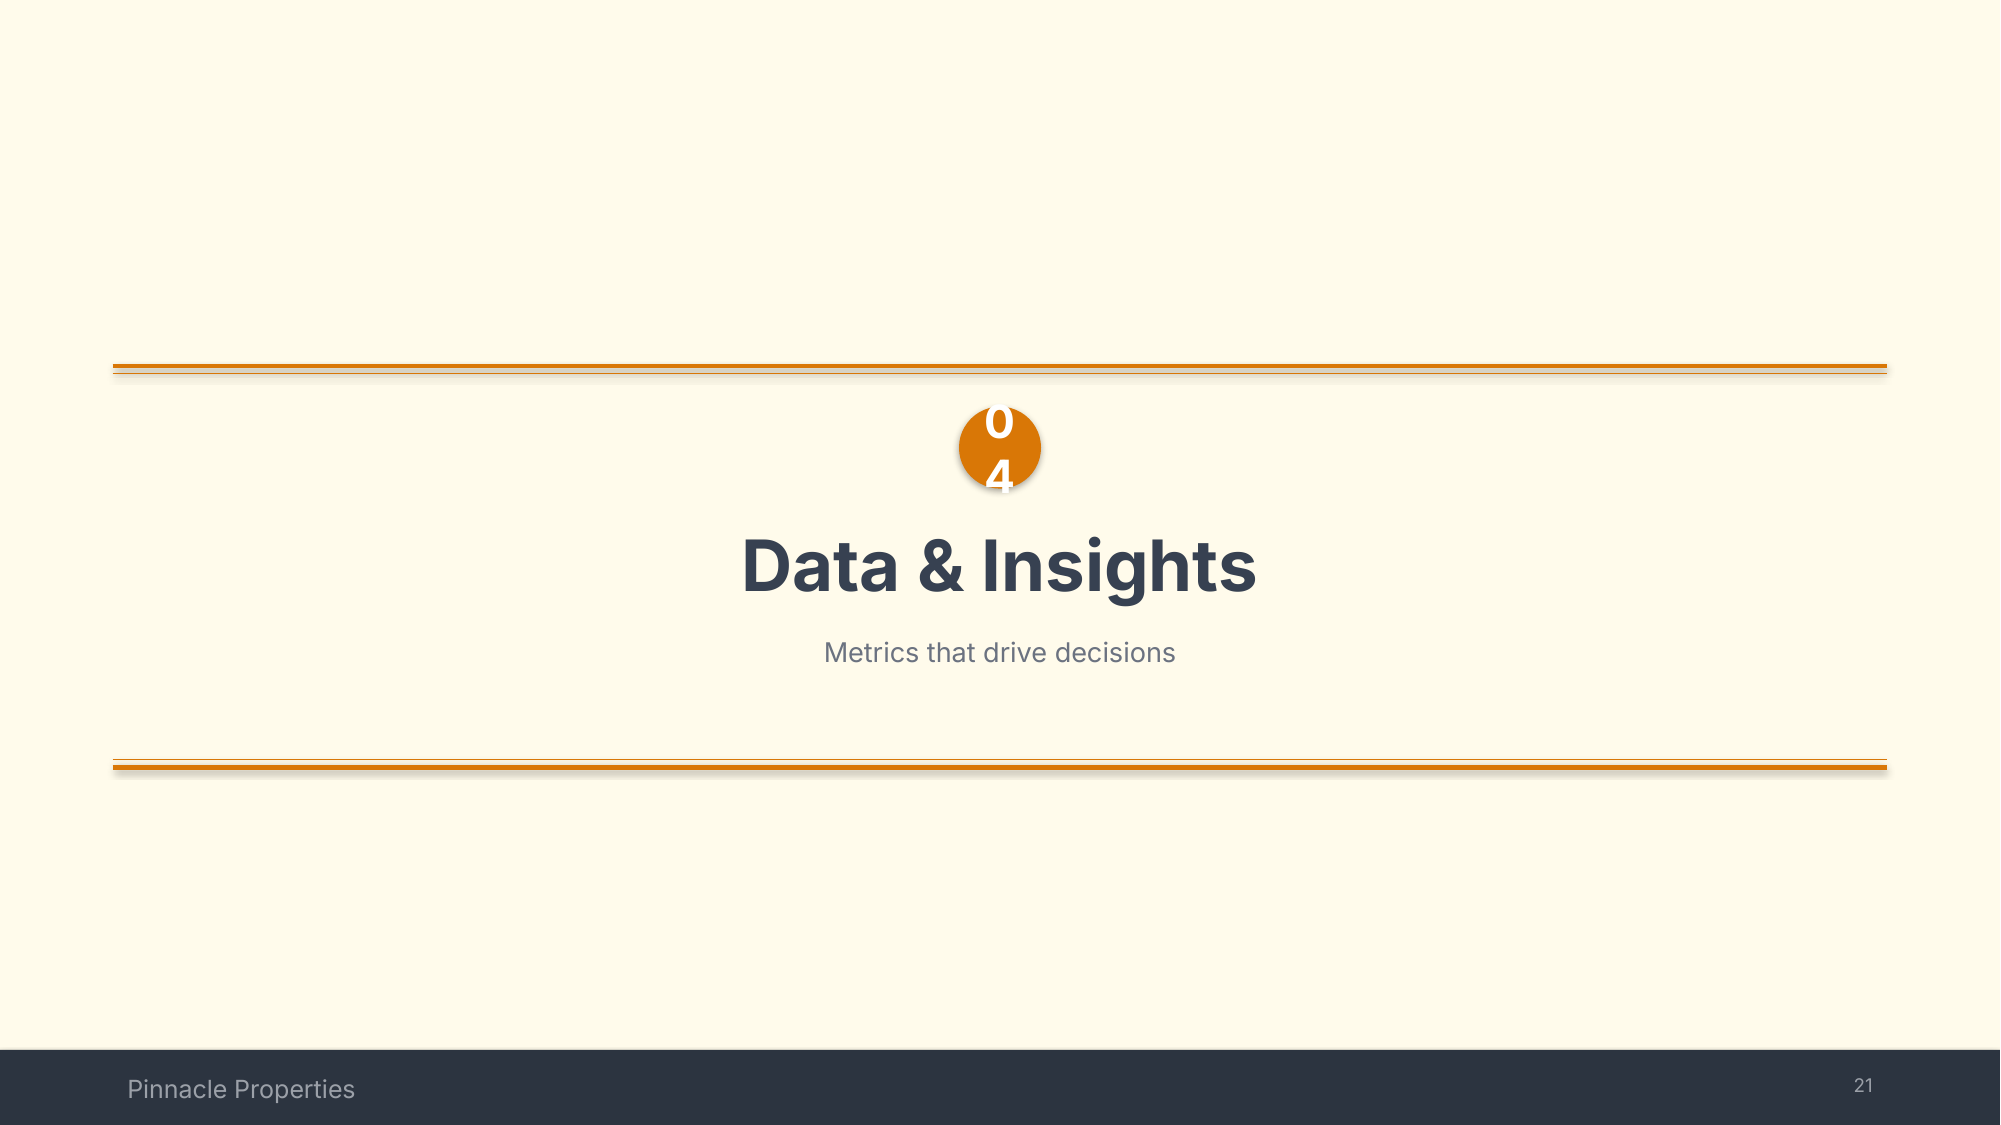

04
Data & Insights
Metrics that drive decisions

Pinnacle Properties
21